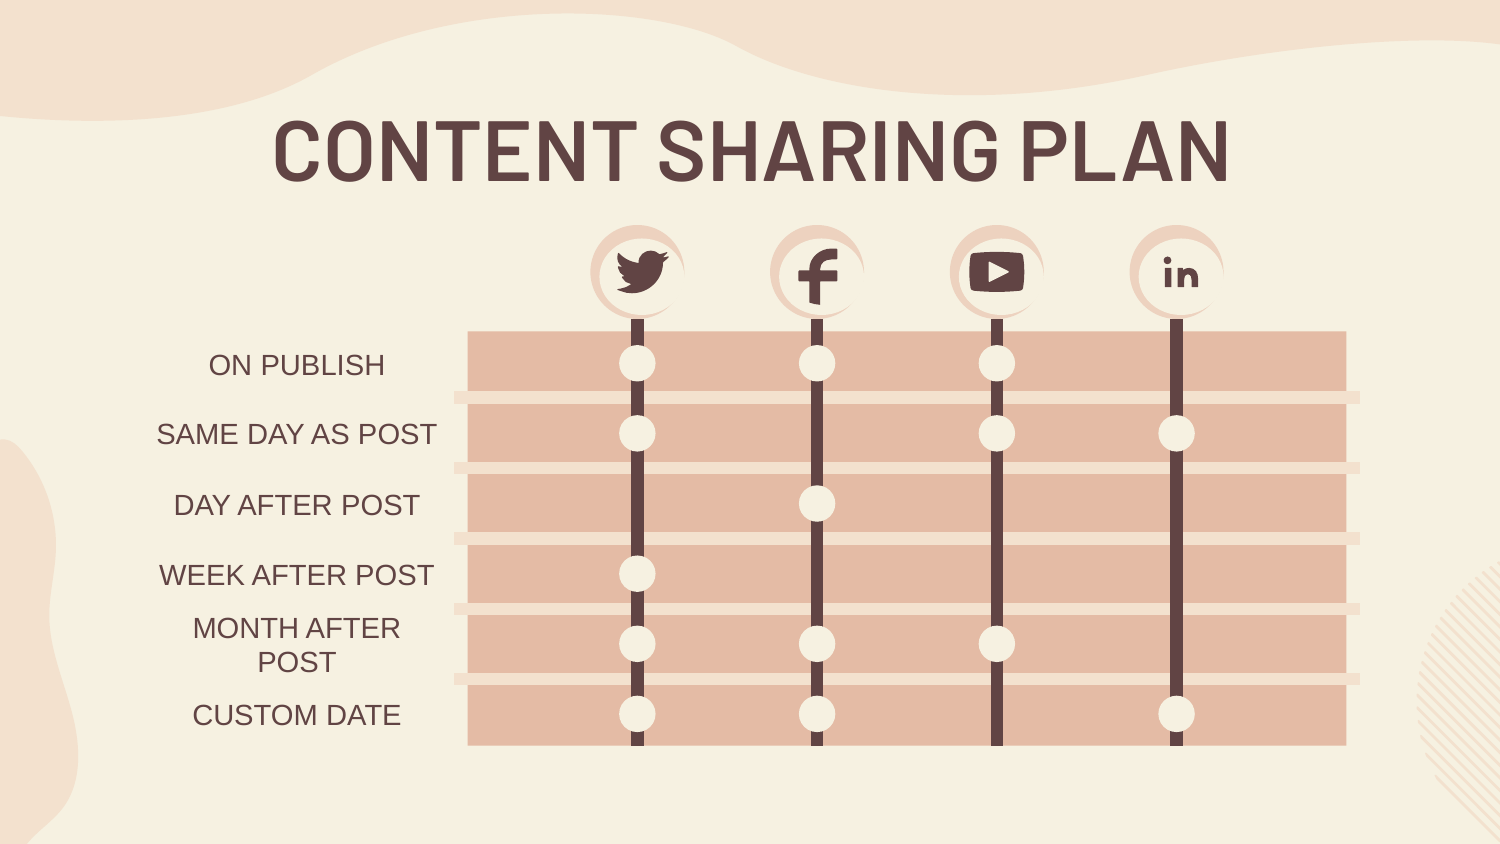

# CONTENT SHARING PLAN

ON PUBLISH

SAME DAY AS POST

DAY AFTER POST

WEEK AFTER POST

MONTH AFTER POST

CUSTOM DATE